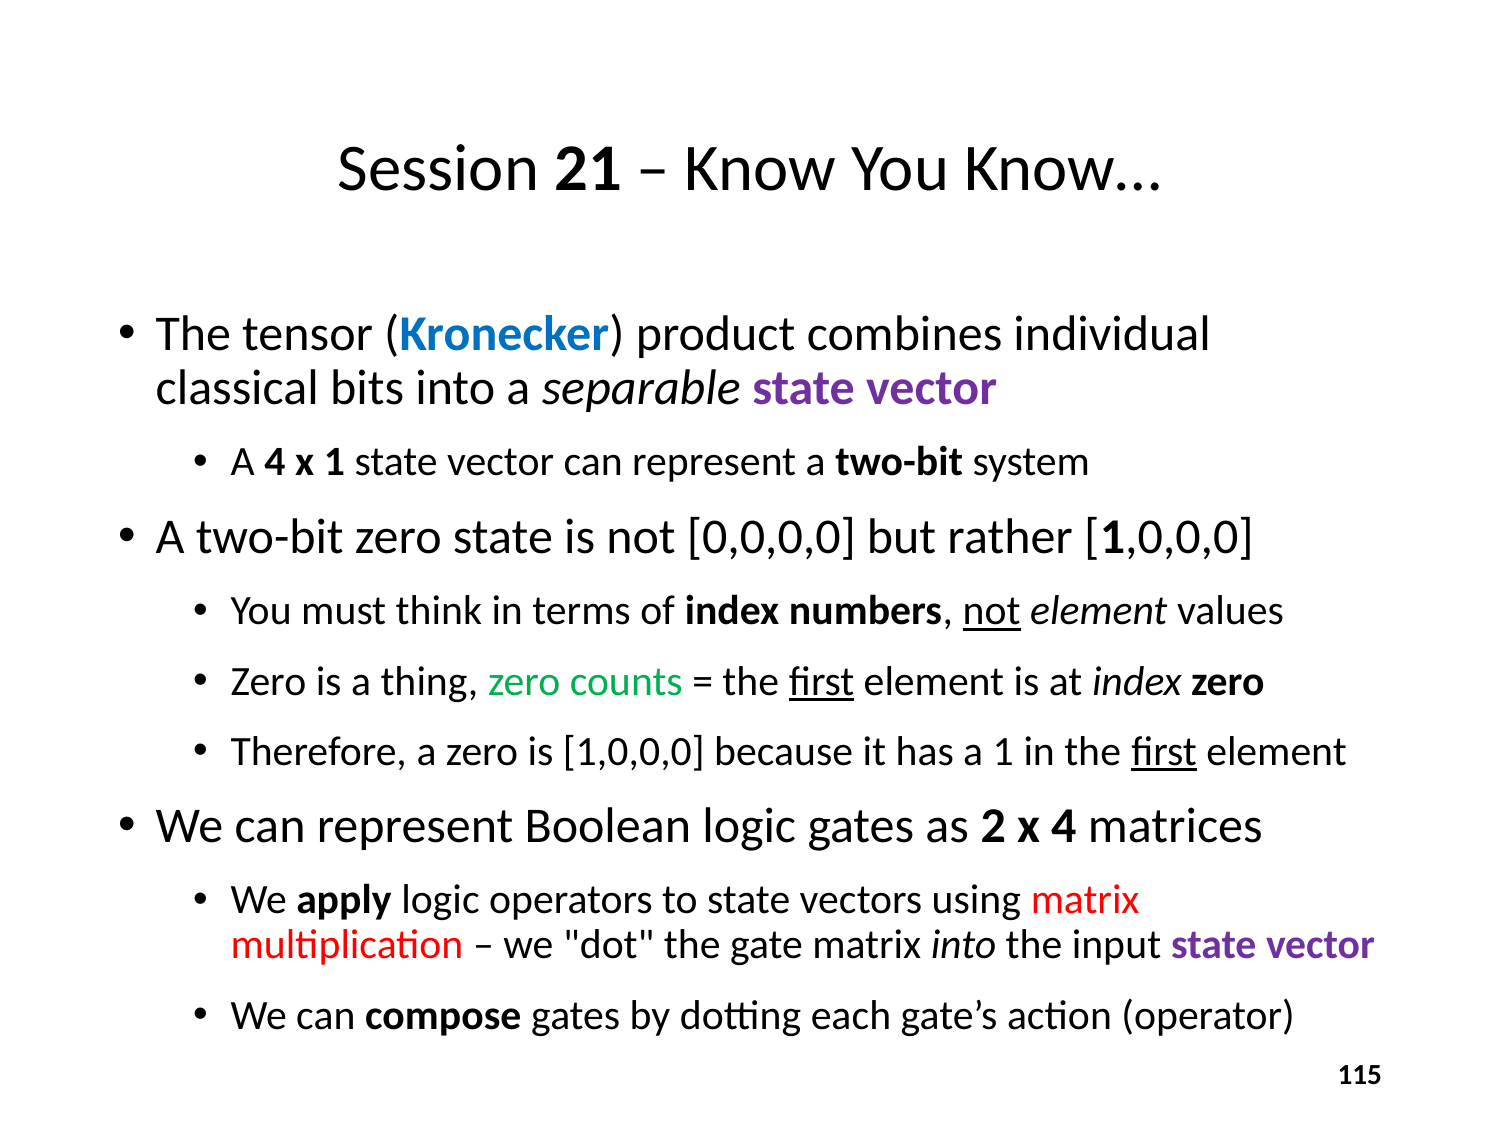

# Session 21 – Know You Know…
The tensor (Kronecker) product combines individual classical bits into a separable state vector
A 4 x 1 state vector can represent a two-bit system
A two-bit zero state is not [0,0,0,0] but rather [1,0,0,0]
You must think in terms of index numbers, not element values
Zero is a thing, zero counts = the first element is at index zero
Therefore, a zero is [1,0,0,0] because it has a 1 in the first element
We can represent Boolean logic gates as 2 x 4 matrices
We apply logic operators to state vectors using matrix multiplication – we "dot" the gate matrix into the input state vector
We can compose gates by dotting each gate’s action (operator)
115